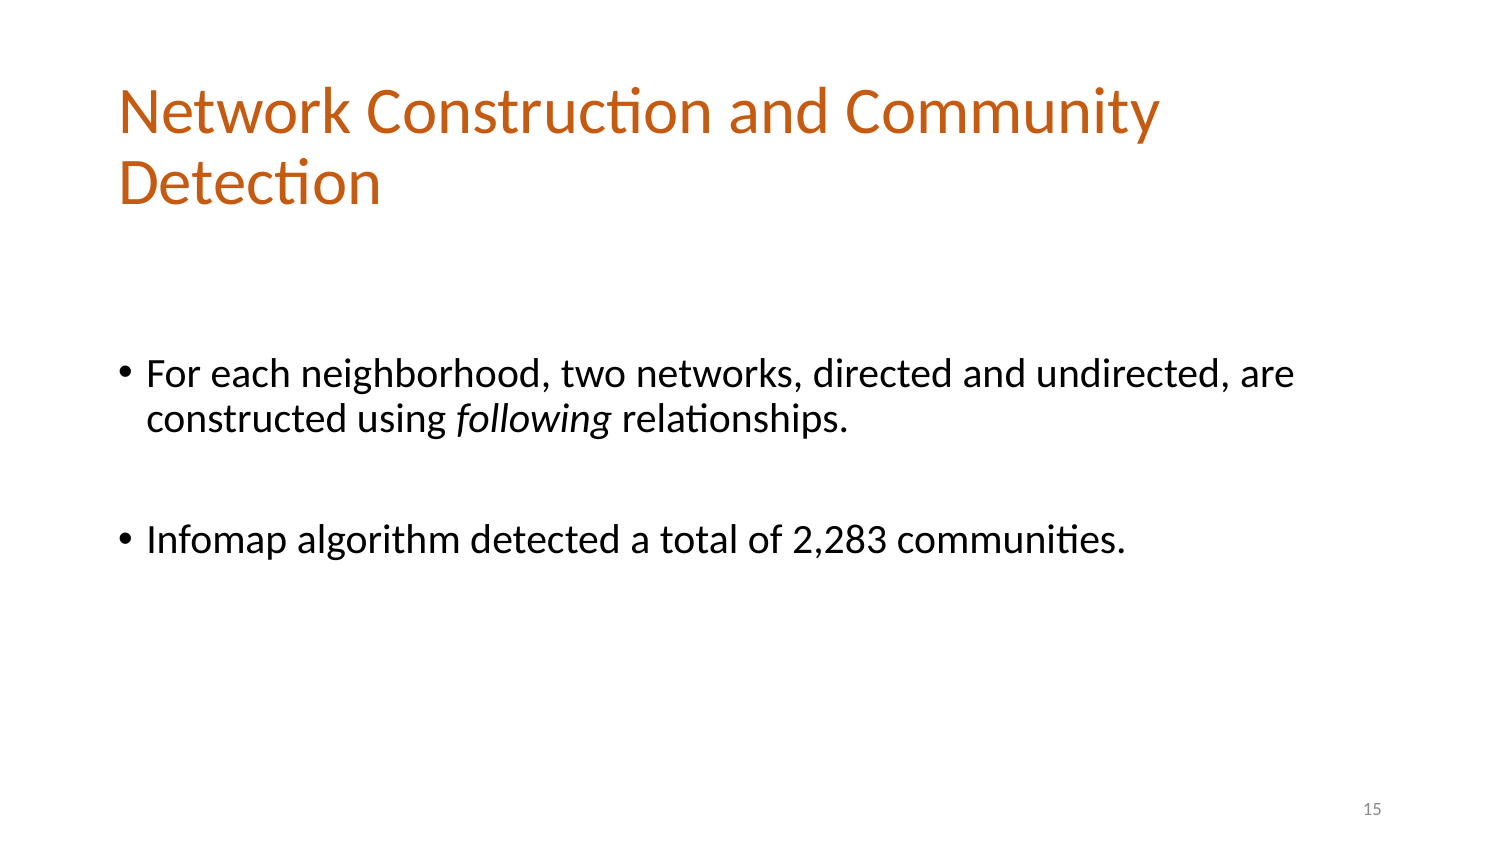

# Network Construction and Community Detection

For each neighborhood, two networks, directed and undirected, are constructed using following relationships.

Infomap algorithm detected a total of 2,283 communities.

15